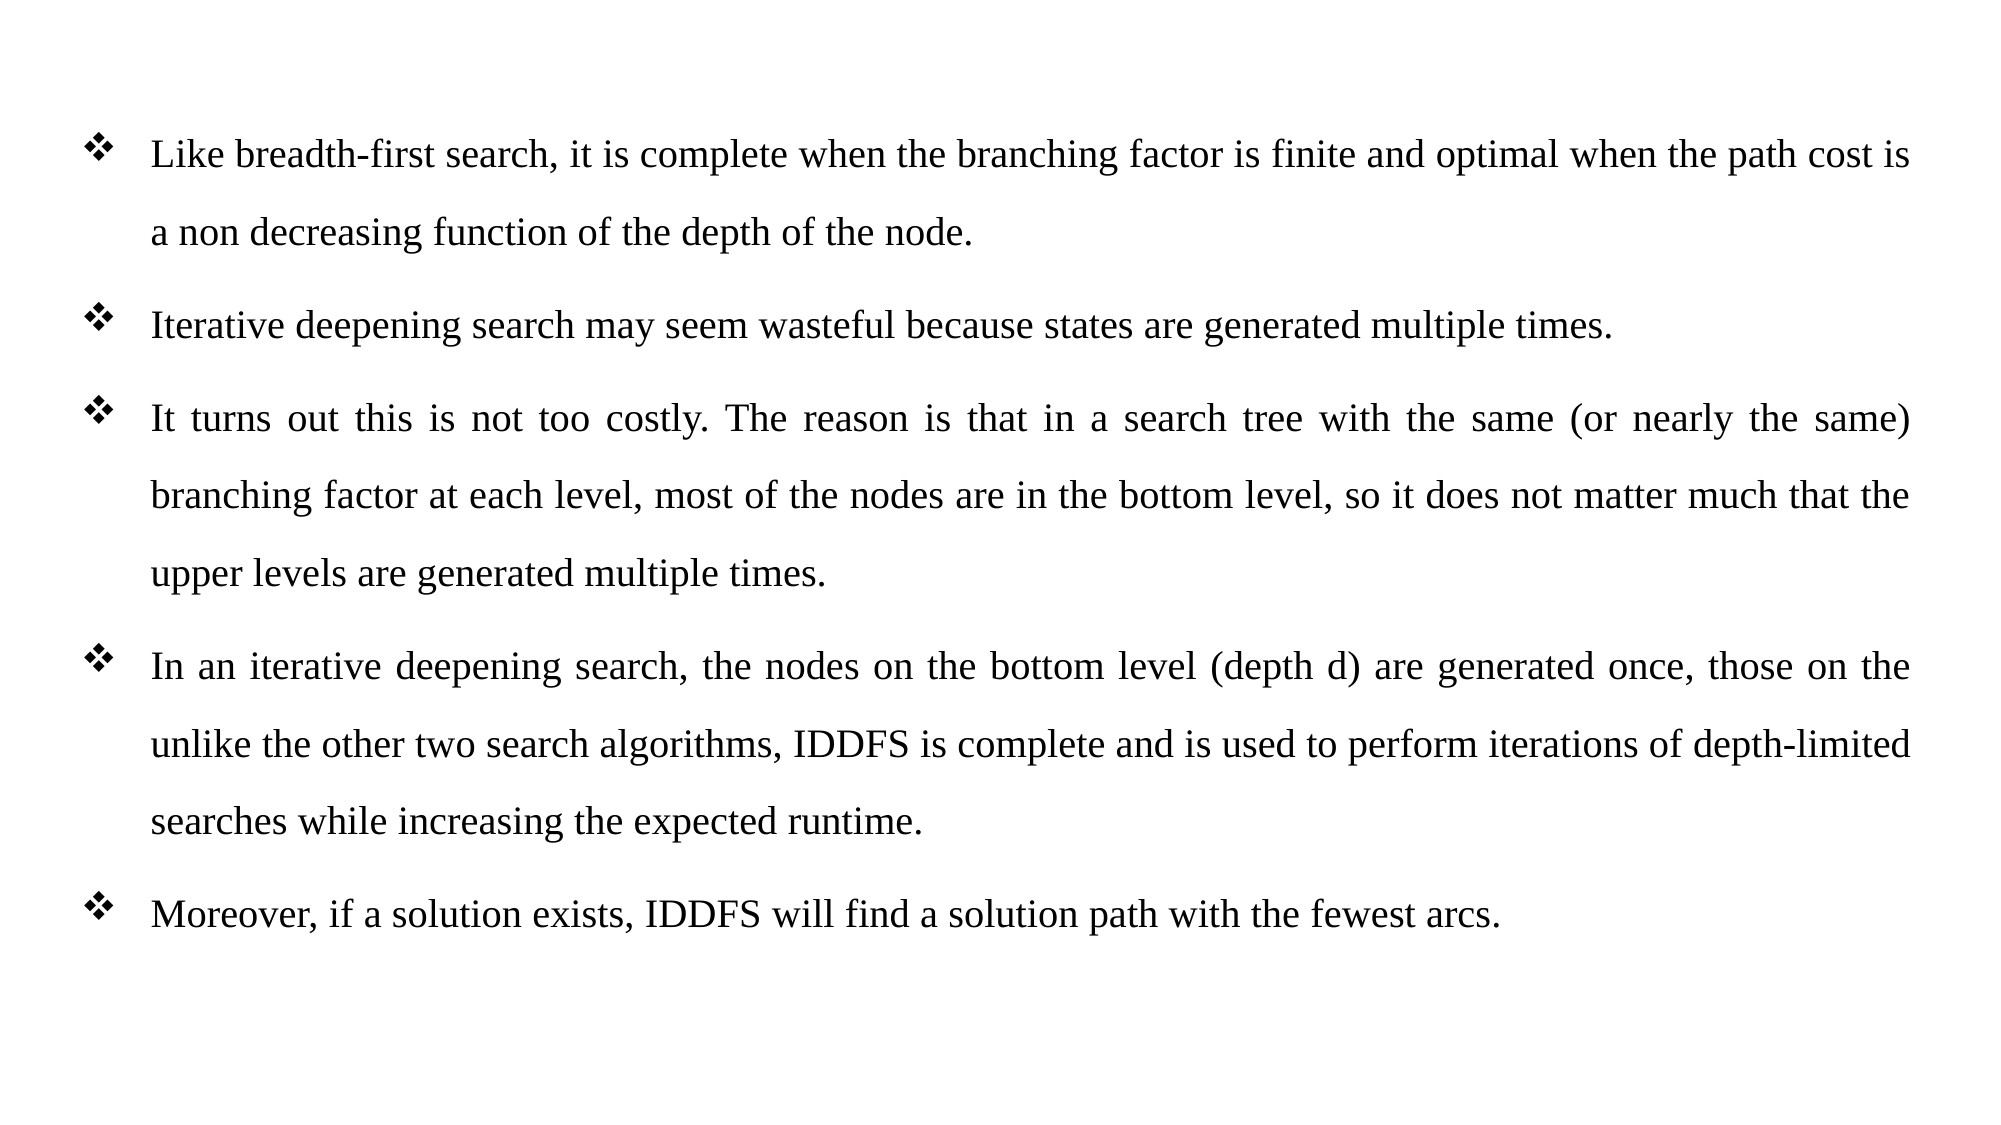

Like breadth-first search, it is complete when the branching factor is finite and optimal when the path cost is a non decreasing function of the depth of the node.
Iterative deepening search may seem wasteful because states are generated multiple times.
It turns out this is not too costly. The reason is that in a search tree with the same (or nearly the same) branching factor at each level, most of the nodes are in the bottom level, so it does not matter much that the upper levels are generated multiple times.
In an iterative deepening search, the nodes on the bottom level (depth d) are generated once, those on the unlike the other two search algorithms, IDDFS is complete and is used to perform iterations of depth-limited searches while increasing the expected runtime.
Moreover, if a solution exists, IDDFS will find a solution path with the fewest arcs.